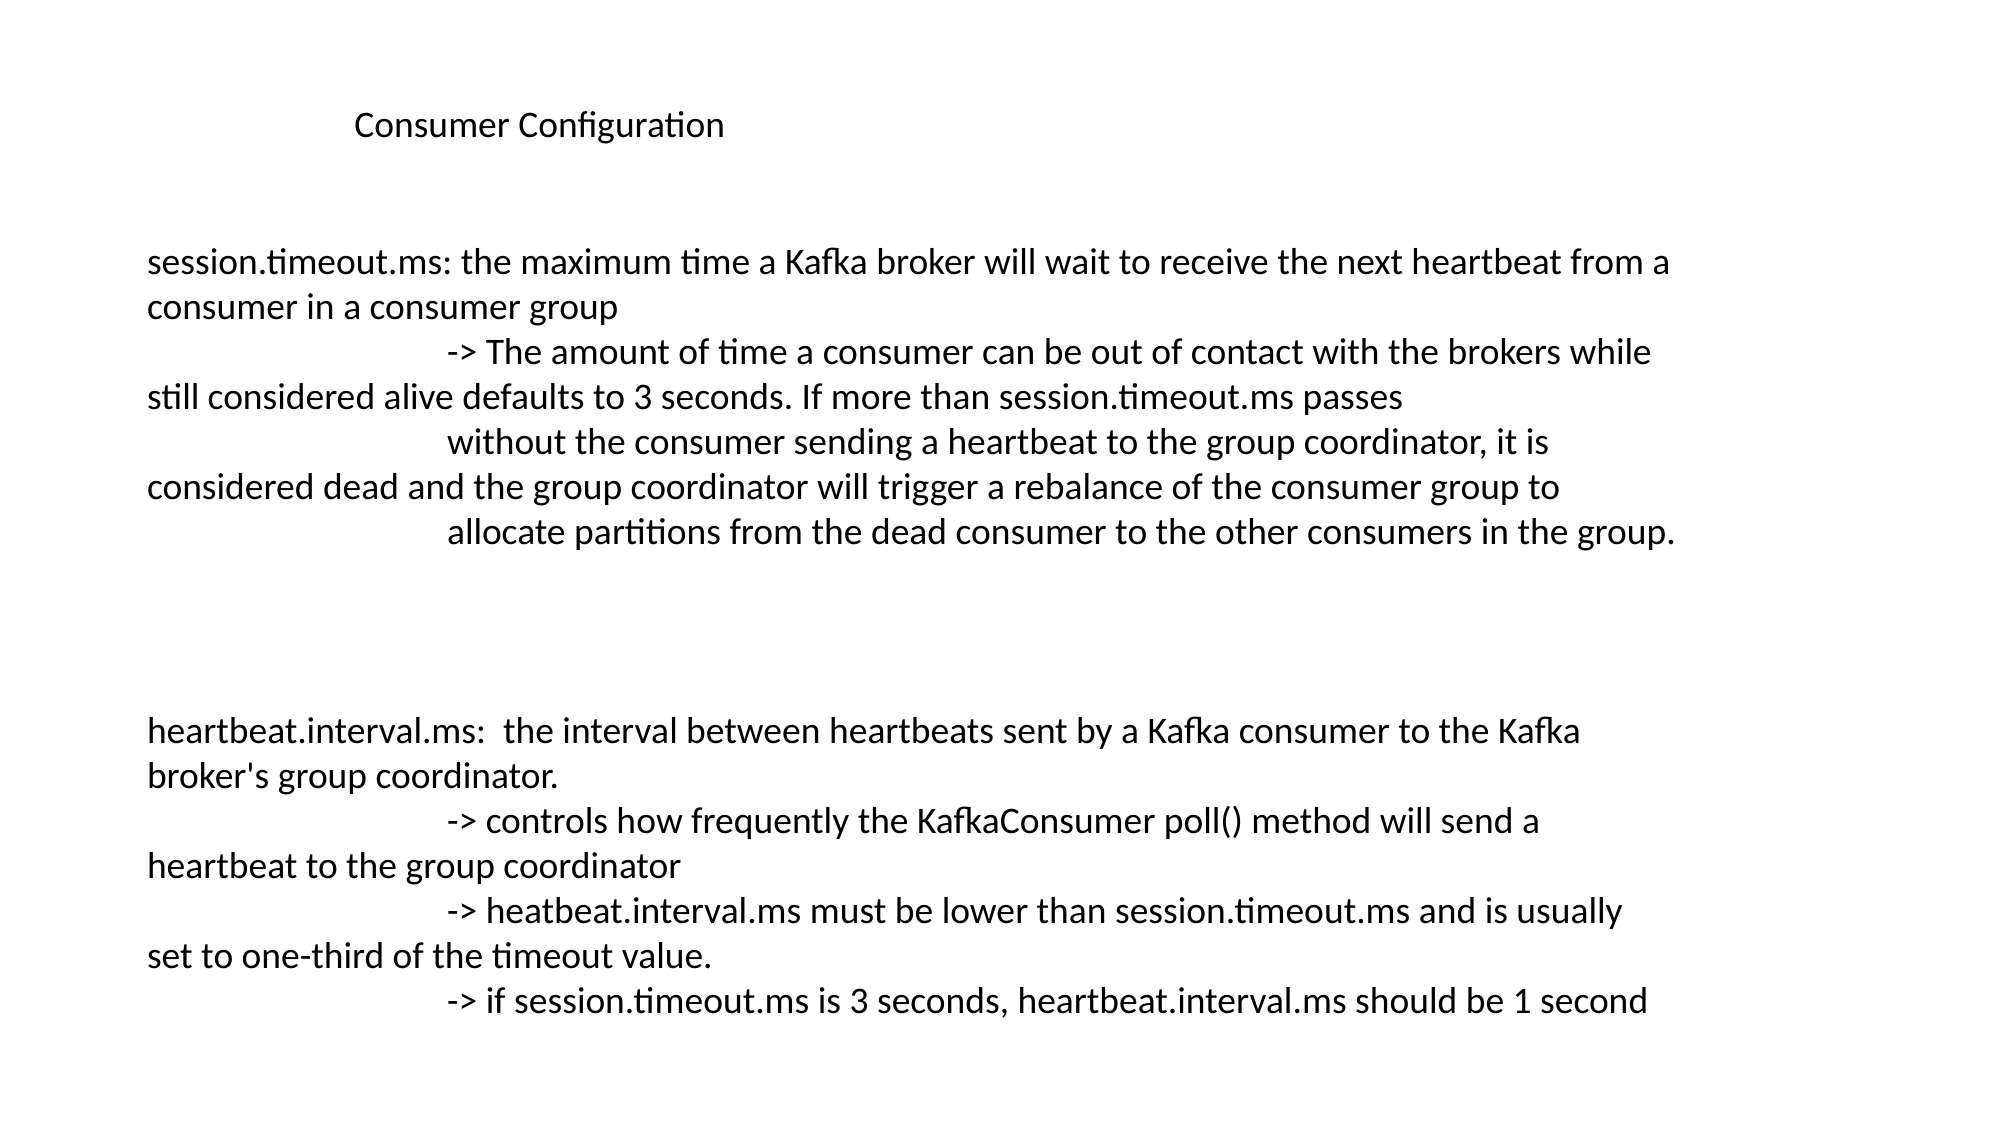

Consumer Configuration
session.timeout.ms: the maximum time a Kafka broker will wait to receive the next heartbeat from a consumer in a consumer group
		-> The amount of time a consumer can be out of contact with the brokers while still considered alive defaults to 3 seconds. If more than session.timeout.ms passes
		without the consumer sending a heartbeat to the group coordinator, it is considered dead and the group coordinator will trigger a rebalance of the consumer group to
		allocate partitions from the dead consumer to the other consumers in the group.
heartbeat.interval.ms:  the interval between heartbeats sent by a Kafka consumer to the Kafka broker's group coordinator.
		-> controls how frequently the KafkaConsumer poll() method will send a heartbeat to the group coordinator
		-> heatbeat.interval.ms must be lower than session.timeout.ms and is usually set to one-third of the timeout value.
		-> if session.timeout.ms is 3 seconds, heartbeat.interval.ms should be 1 second